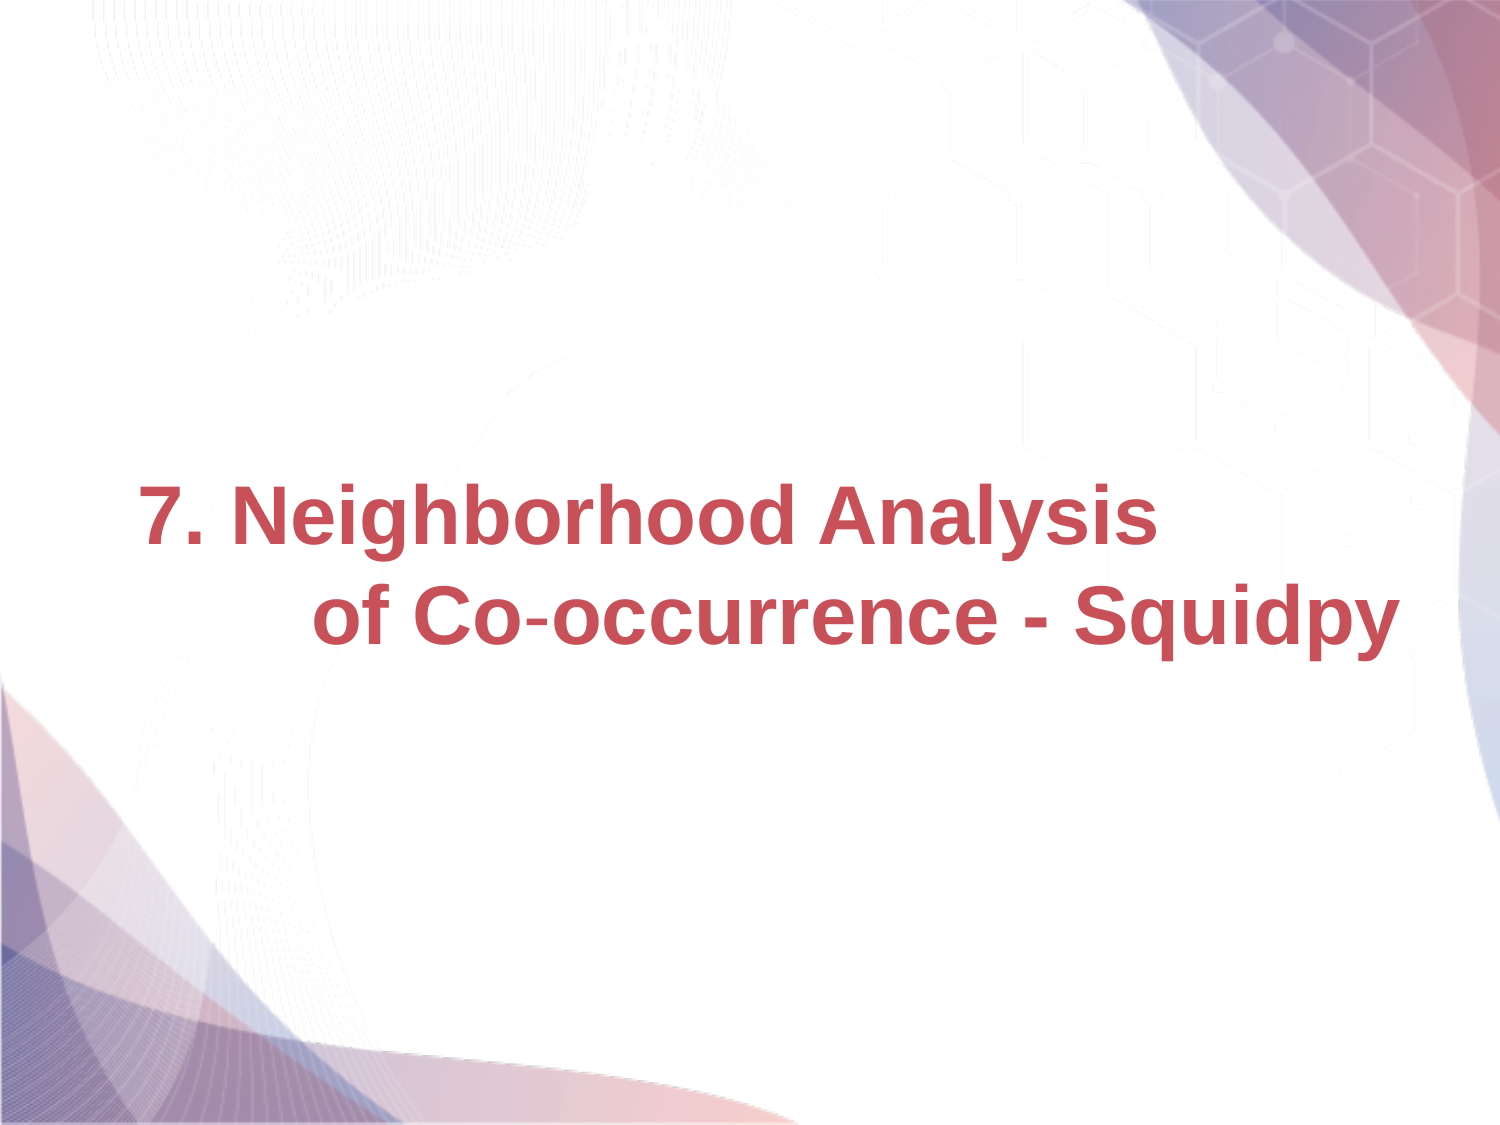

7. Neighborhood Analysis
	 of Co-occurrence - Squidpy